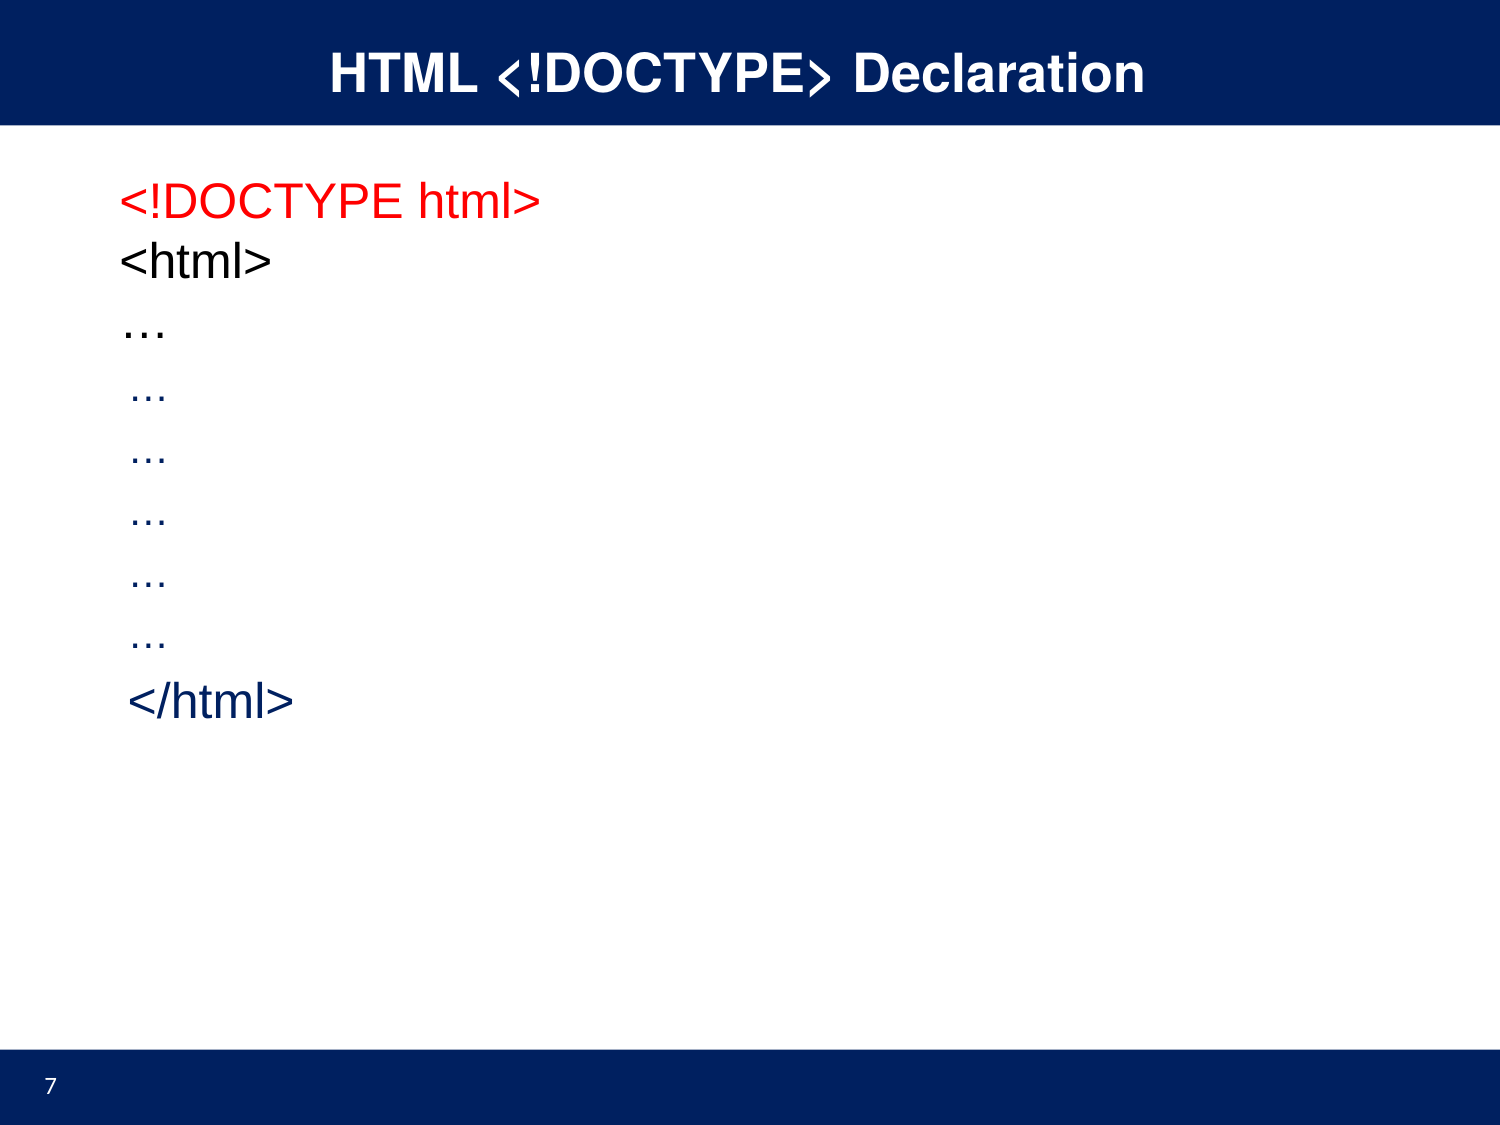

# HTML <!DOCTYPE> Declaration
	<!DOCTYPE html>
<html>
…
…
…
…
…
…
</html>

7